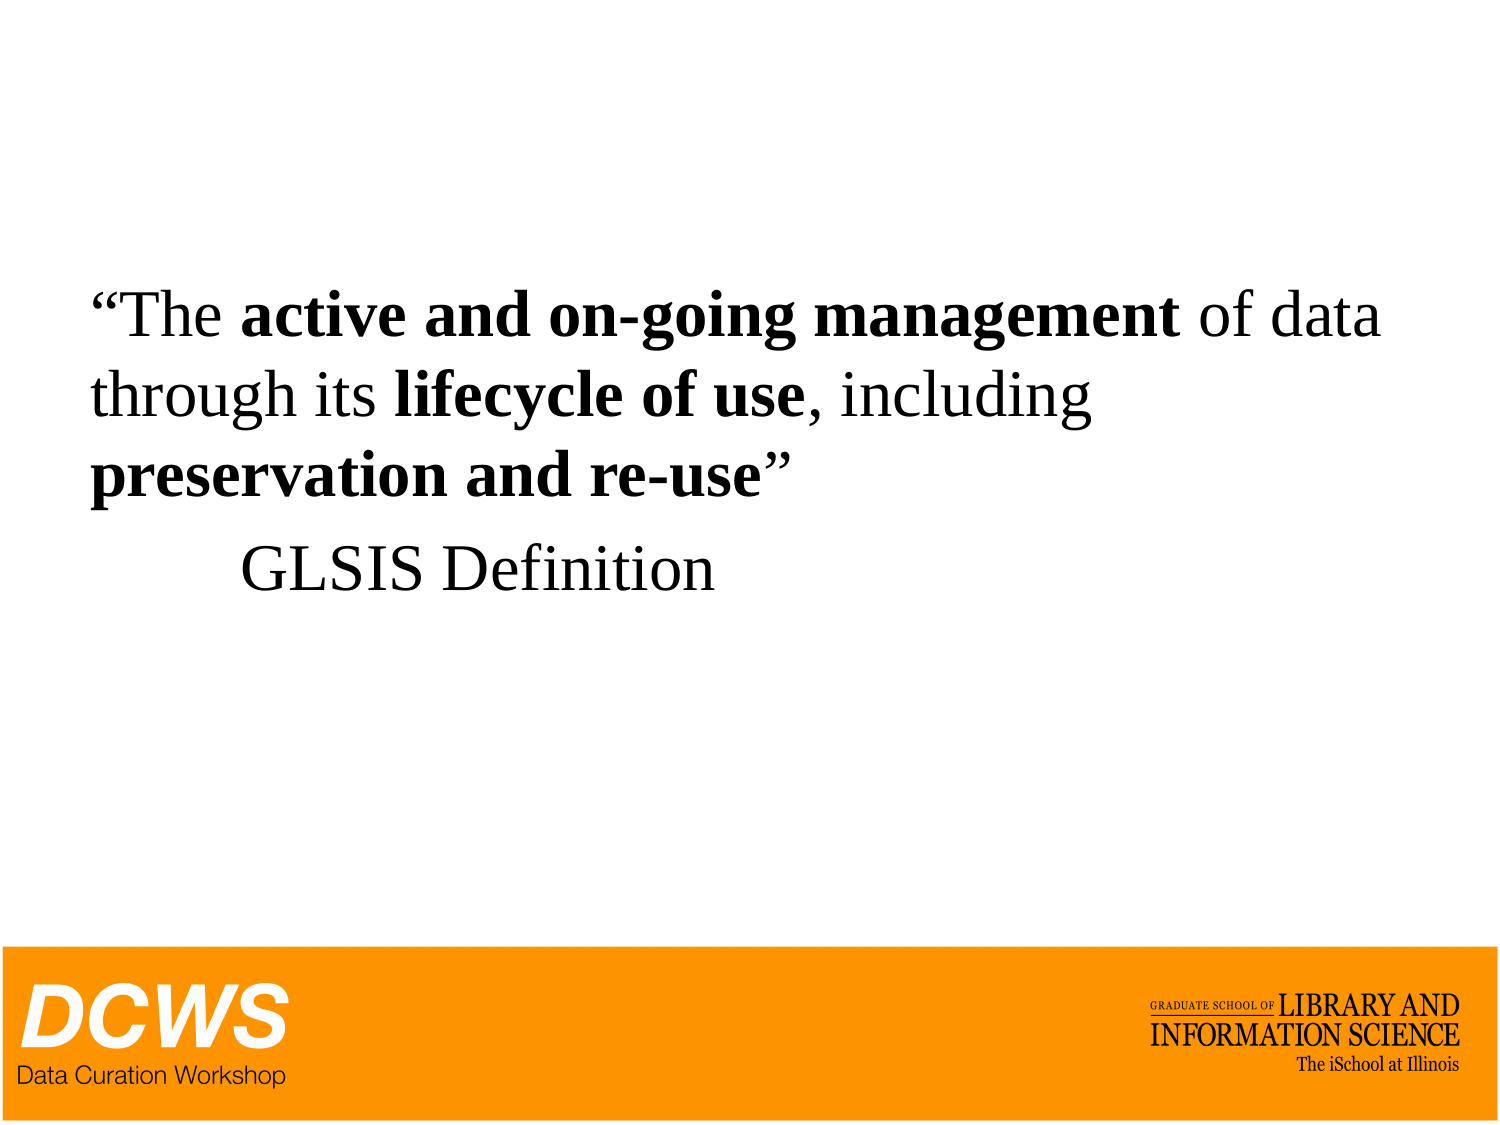

“The active and on-going management of data through its lifecycle of use, including preservation and re-use”
	GLSIS Definition